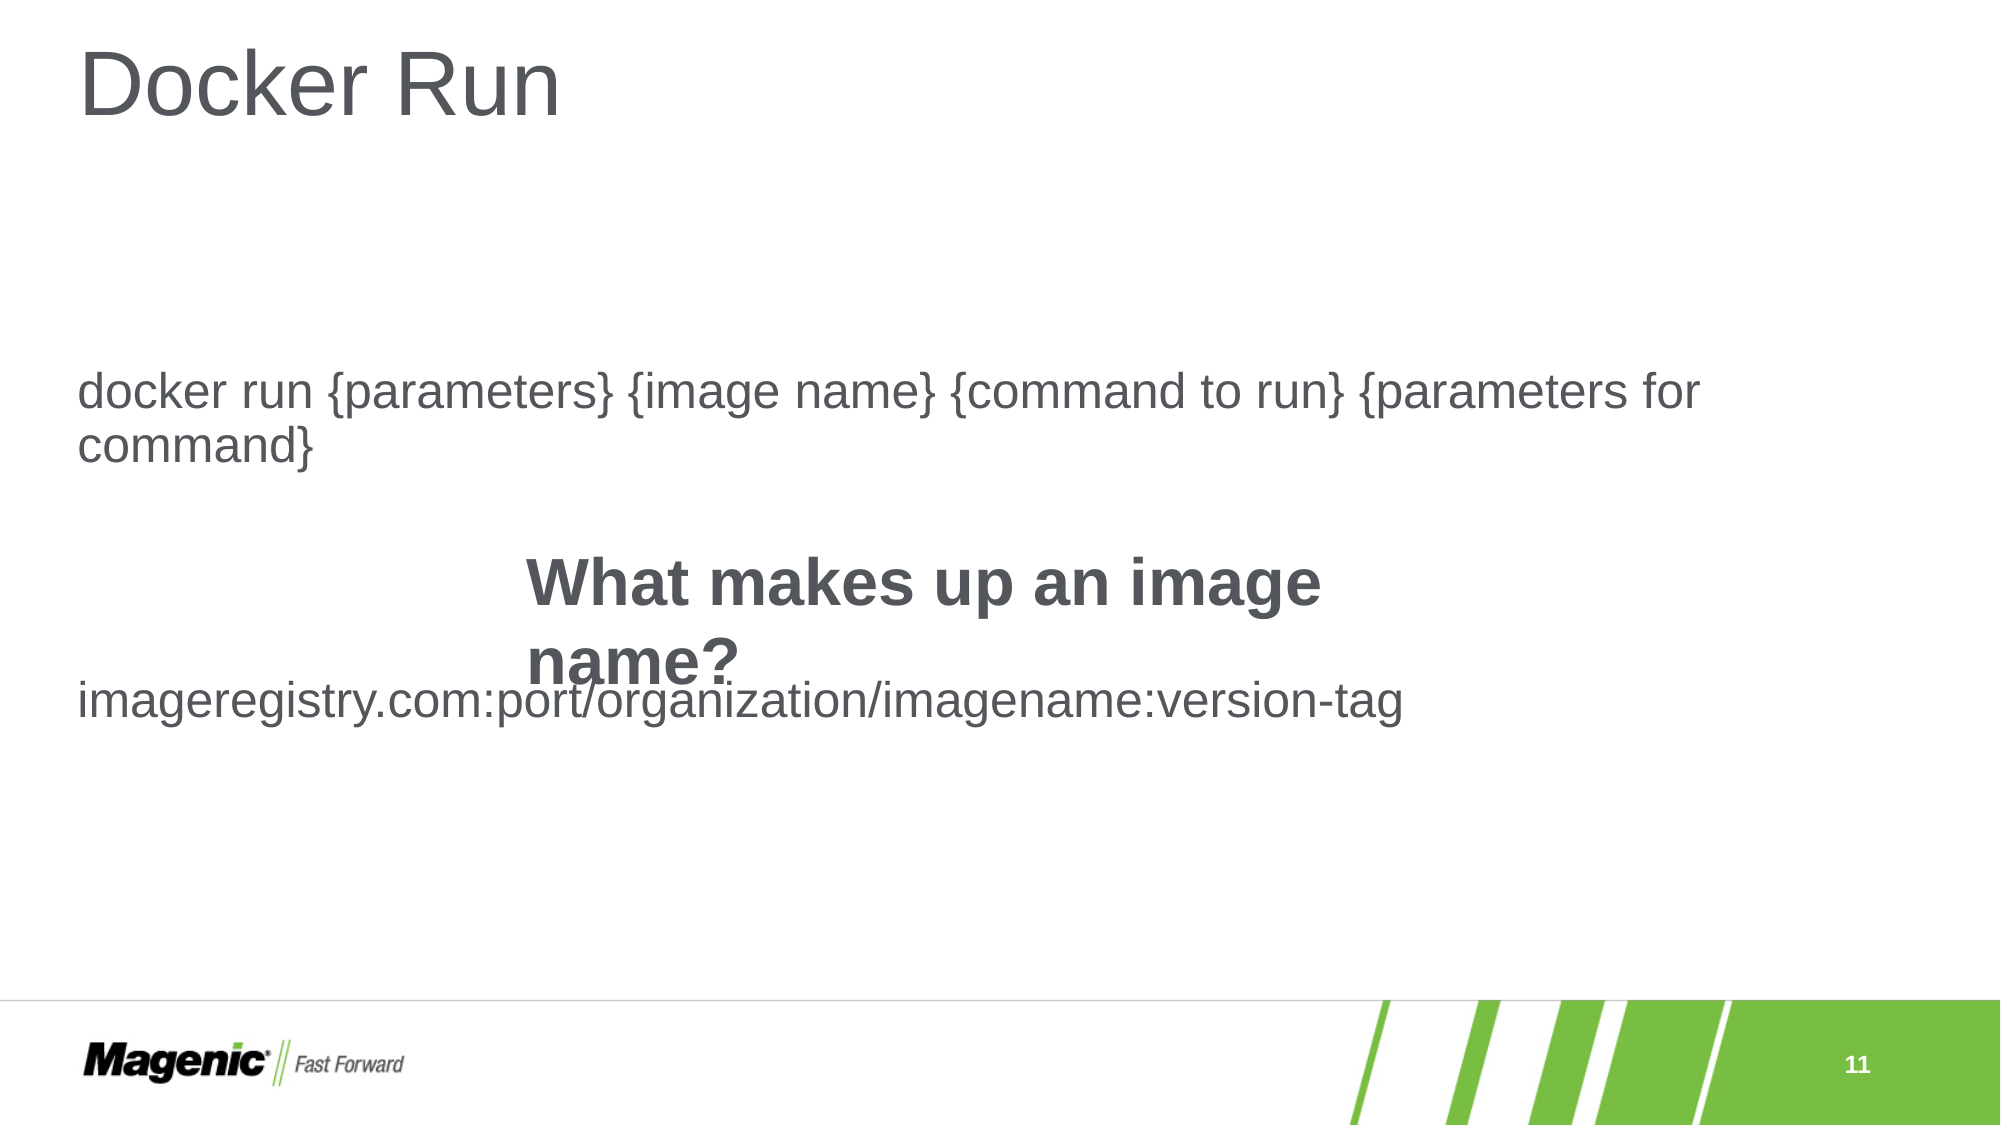

# Docker Run
docker run {parameters} {image name} {command to run} {parameters for command}
What makes up an image name?
imageregistry.com:port/organization/imagename:version-tag